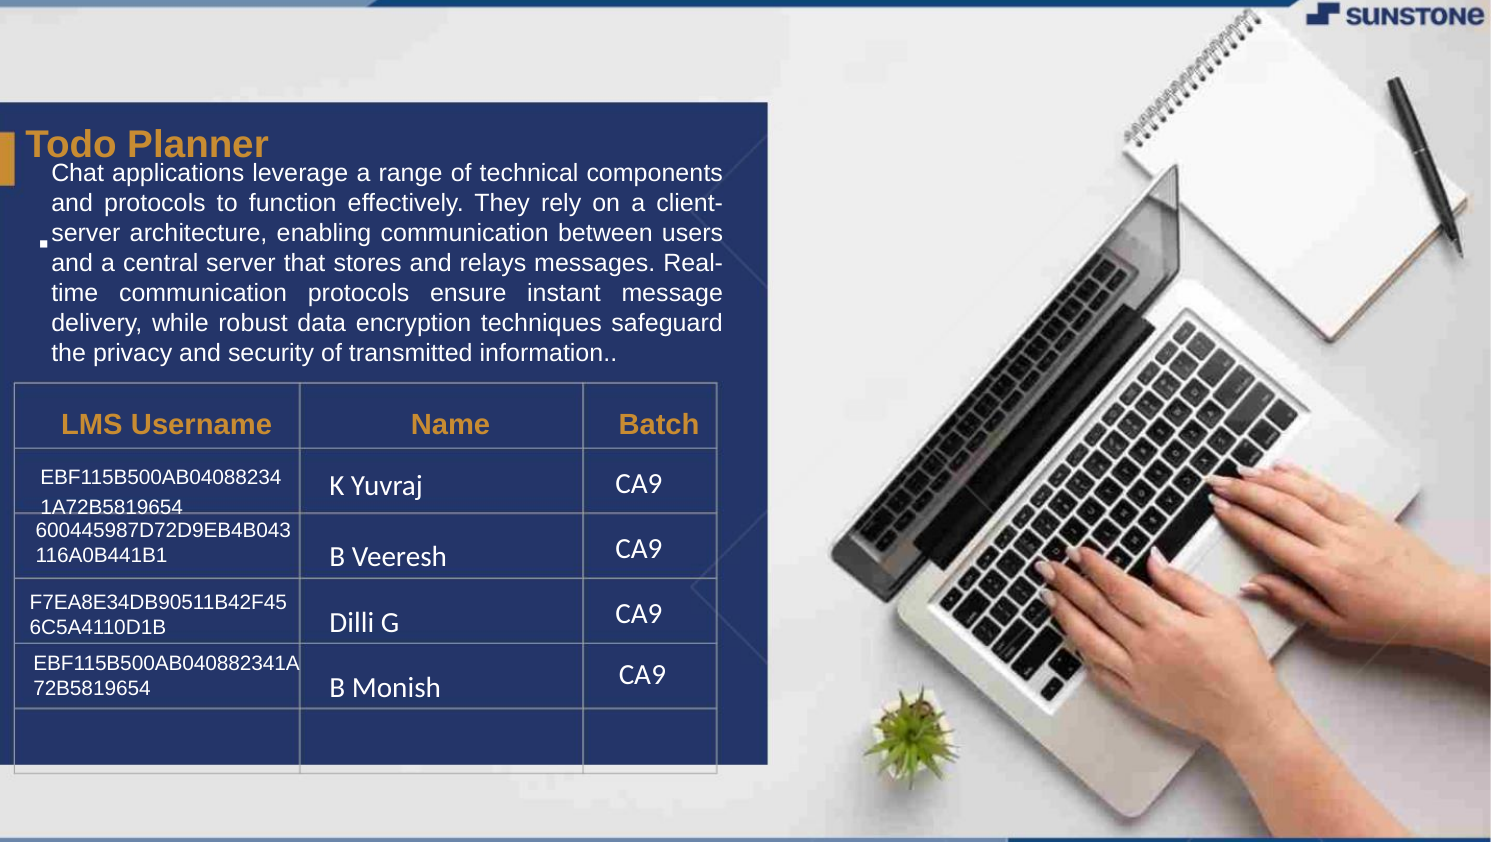

Todo Planner
Chat applications leverage a range of technical components and protocols to function effectively. They rely on a client-server architecture, enabling communication between users and a central server that stores and relays messages. Real-time communication protocols ensure instant message delivery, while robust data encryption techniques safeguard the privacy and security of transmitted information..
▪
LMS Username
Name
Batch
EBF115B500AB040882341A72B5819654

CA9
K Yuvraj
600445987D72D9EB4B043116A0B441B1

CA9
B Veeresh
F7EA8E34DB90511B42F456C5A4110D1B

CA9
Dilli G
EBF115B500AB040882341A72B5819654
CA9
B Monish